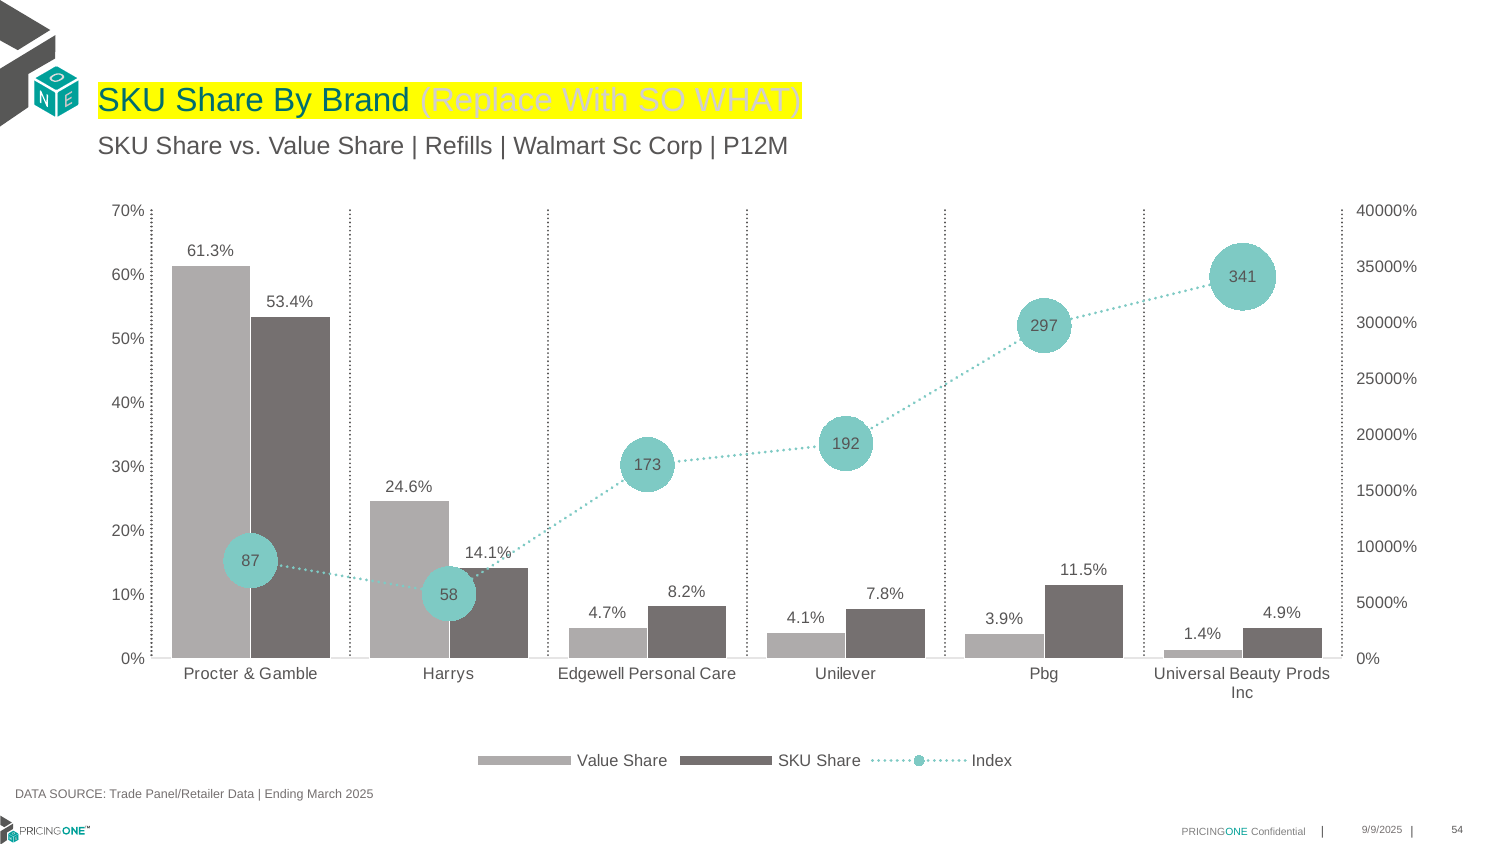

# SKU Share By Brand (Replace With SO WHAT)
SKU Share vs. Value Share | Refills | Walmart Sc Corp | P12M

### Chart

| Category | Value Share | SKU Share | Index |
|---|---|---|---|
| Procter & Gamble | 0.6134744311013659 | 0.5343314403717082 | 87.0992193452019 |
| Harrys | 0.24568657206703032 | 0.14145585957666487 | 57.5757390347209 |
| Edgewell Personal Care | 0.04718507805126225 | 0.08156943727413521 | 172.87125642881742 |
| Unilever | 0.04065177218294665 | 0.07795560144553429 | 191.764337098781 |
| Pbg | 0.03874969133455497 | 0.11512648425400093 | 297.10297111795853 |
| Universal Beauty Prods Inc | 0.014247753589506092 | 0.04852865255549817 | 340.6056417991466 |
DATA SOURCE: Trade Panel/Retailer Data | Ending March 2025

9/9/2025
54